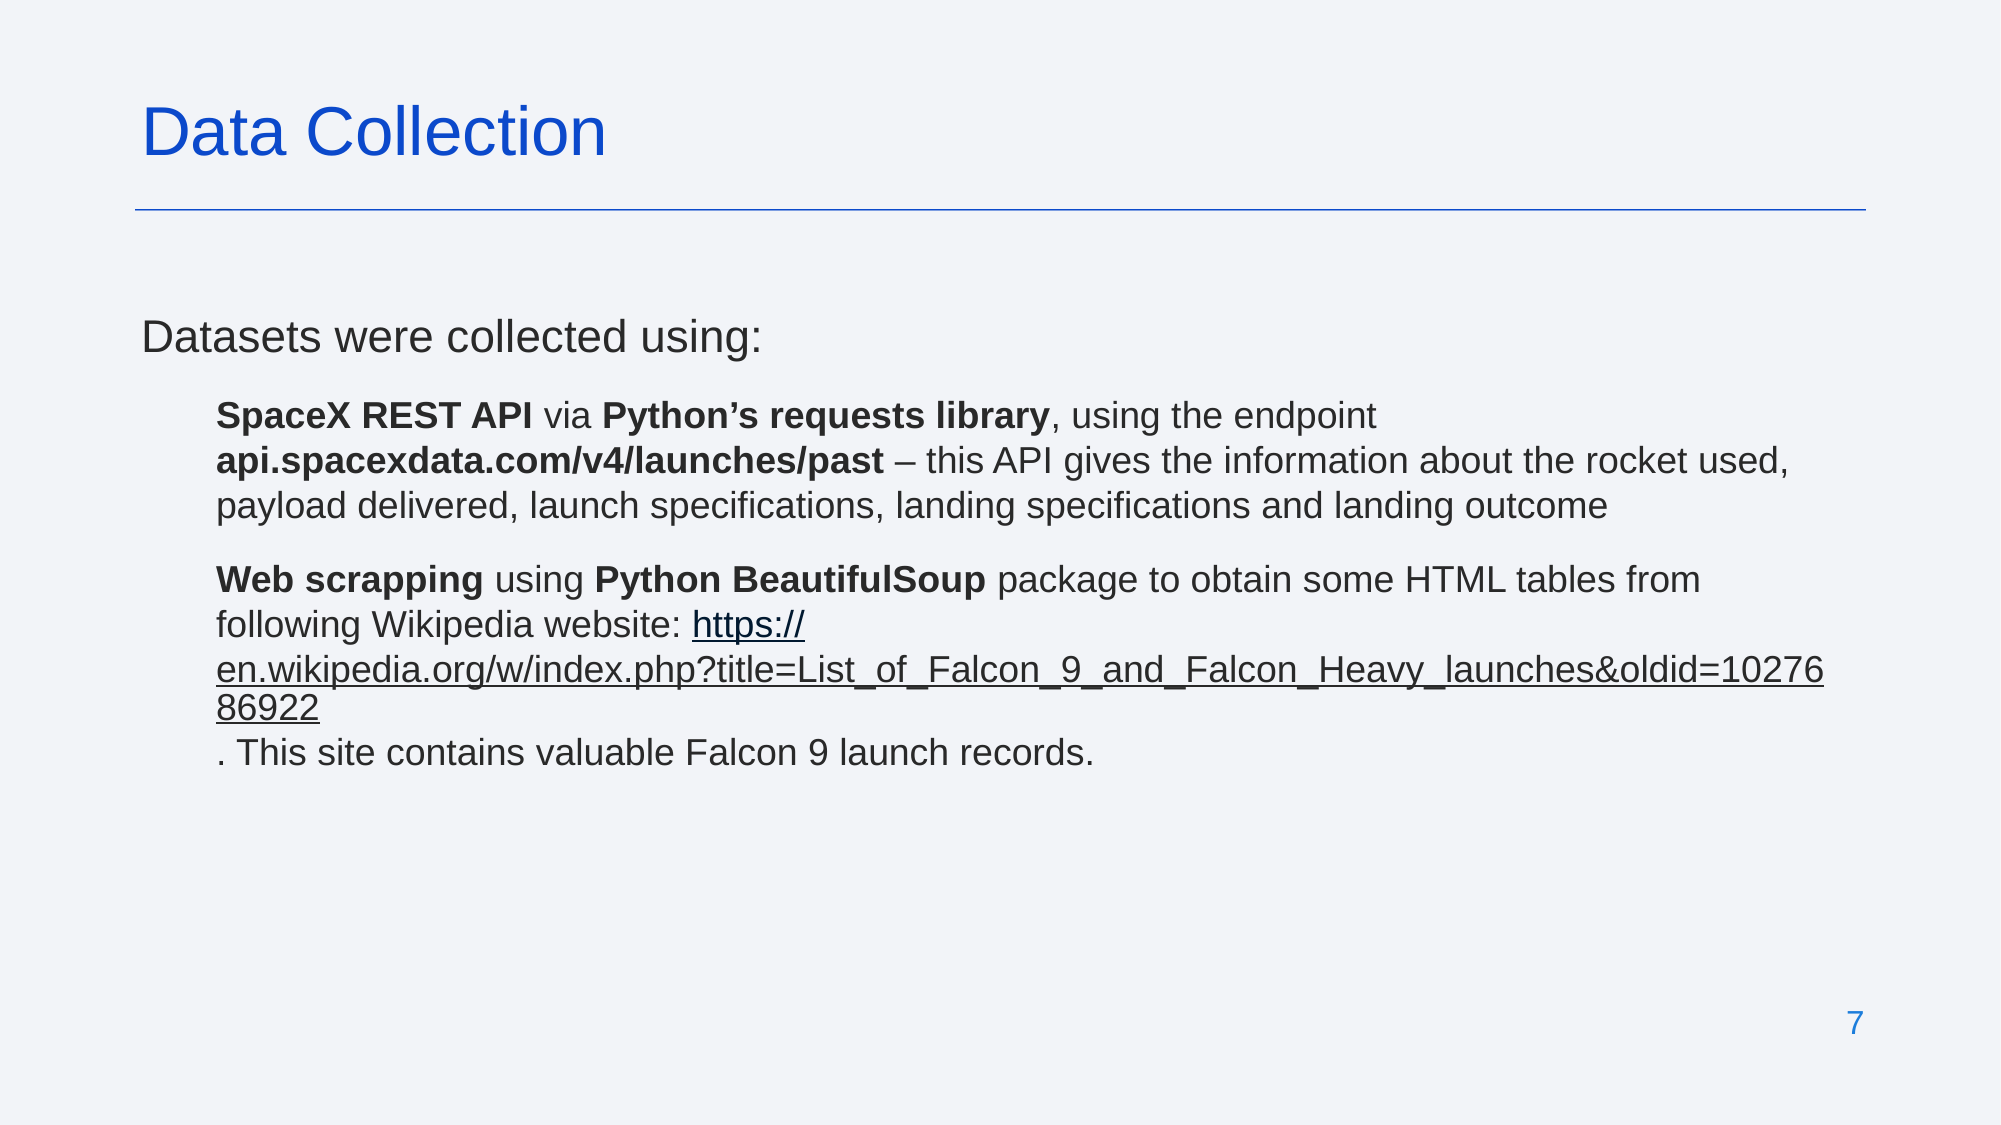

Data Collection
Datasets were collected using:
SpaceX REST API via Python’s requests library, using the endpoint api.spacexdata.com/v4/launches/past – this API gives the information about the rocket used, payload delivered, launch specifications, landing specifications and landing outcome
Web scrapping using Python BeautifulSoup package to obtain some HTML tables from following Wikipedia website: https://en.wikipedia.org/w/index.php?title=List_of_Falcon_9_and_Falcon_Heavy_launches&oldid=1027686922. This site contains valuable Falcon 9 launch records.

7